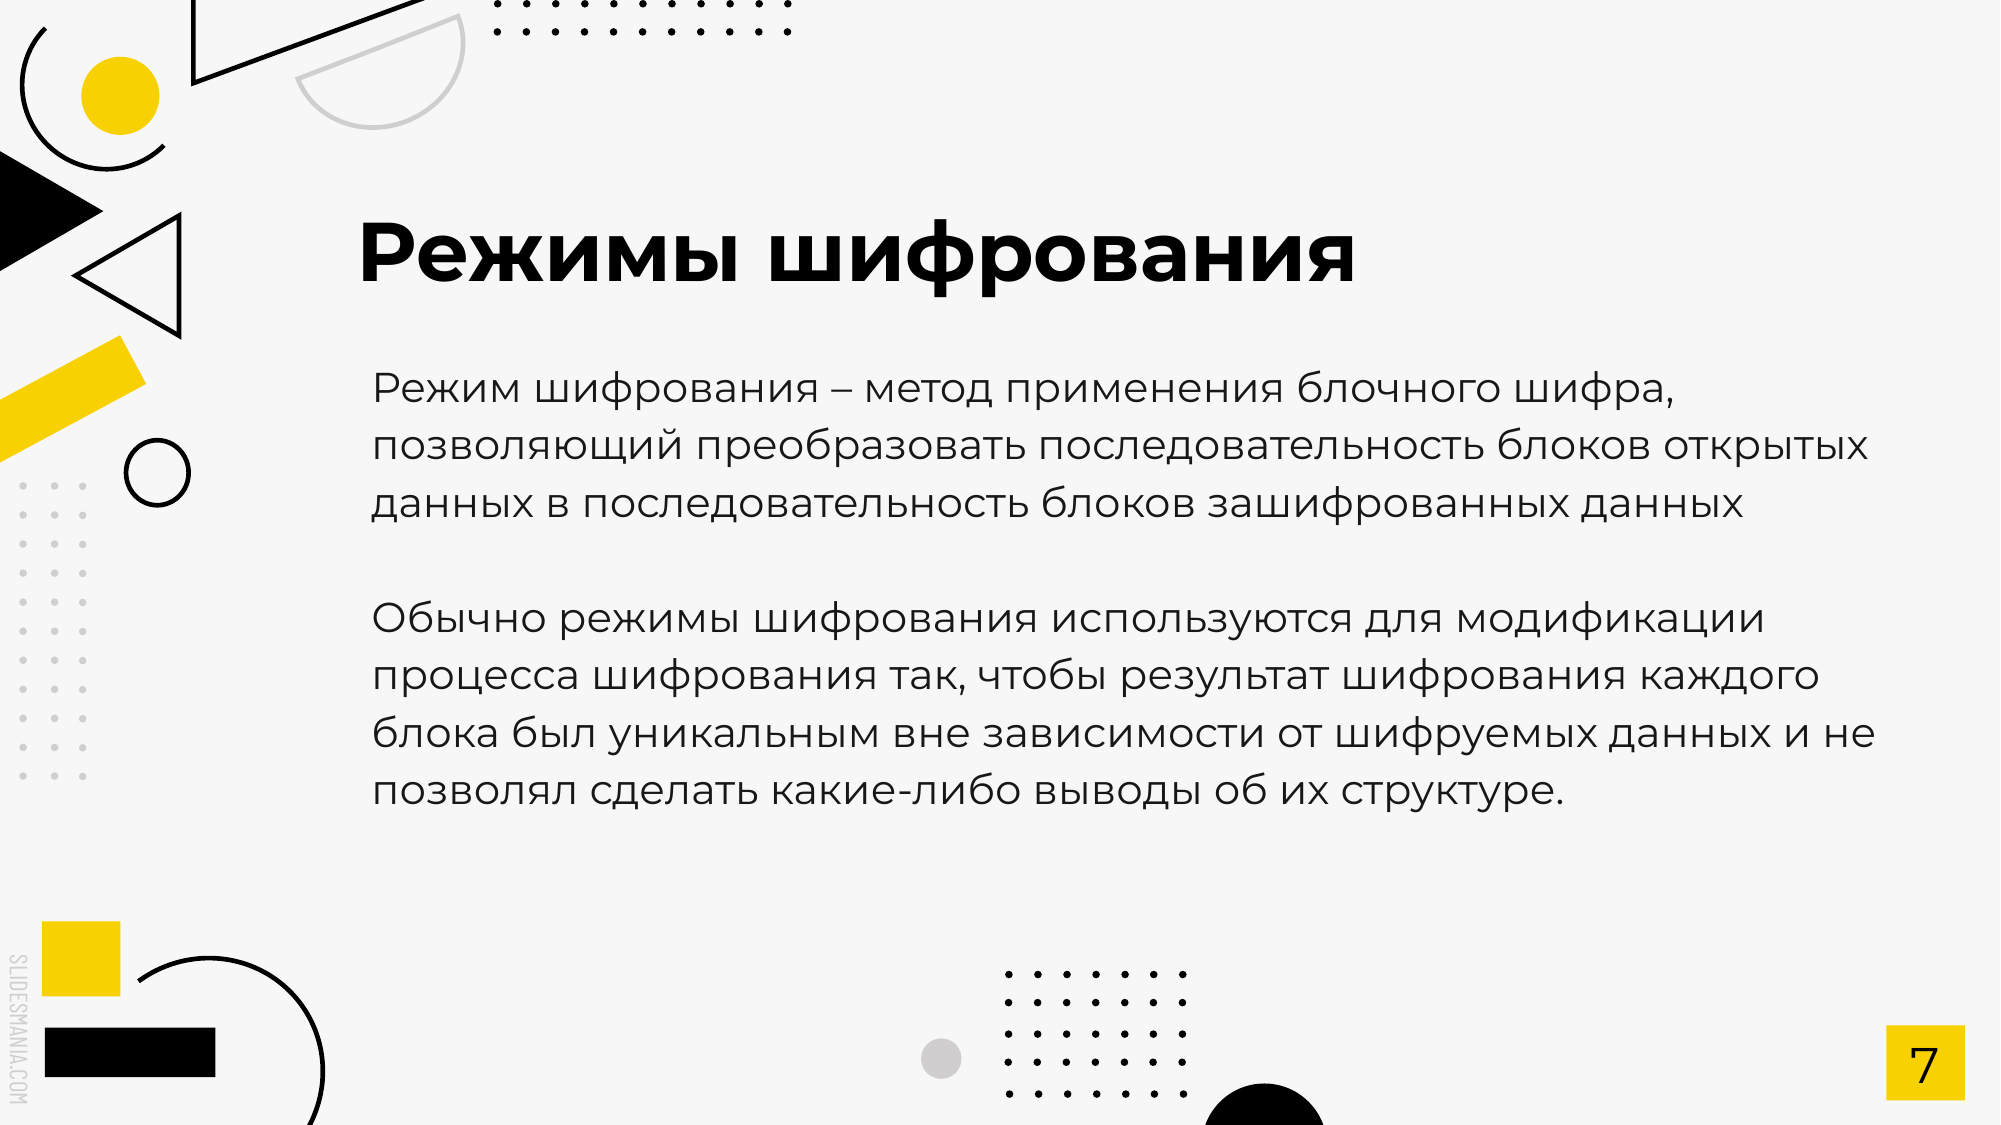

# Режимы шифрования
Режим шифрования – метод применения блочного шифра, позволяющий преобразовать последовательность блоков открытых данных в последовательность блоков зашифрованных данных

Обычно режимы шифрования используются для модификации процесса шифрования так, чтобы результат шифрования каждого блока был уникальным вне зависимости от шифруемых данных и не позволял сделать какие-либо выводы об их структуре.
7